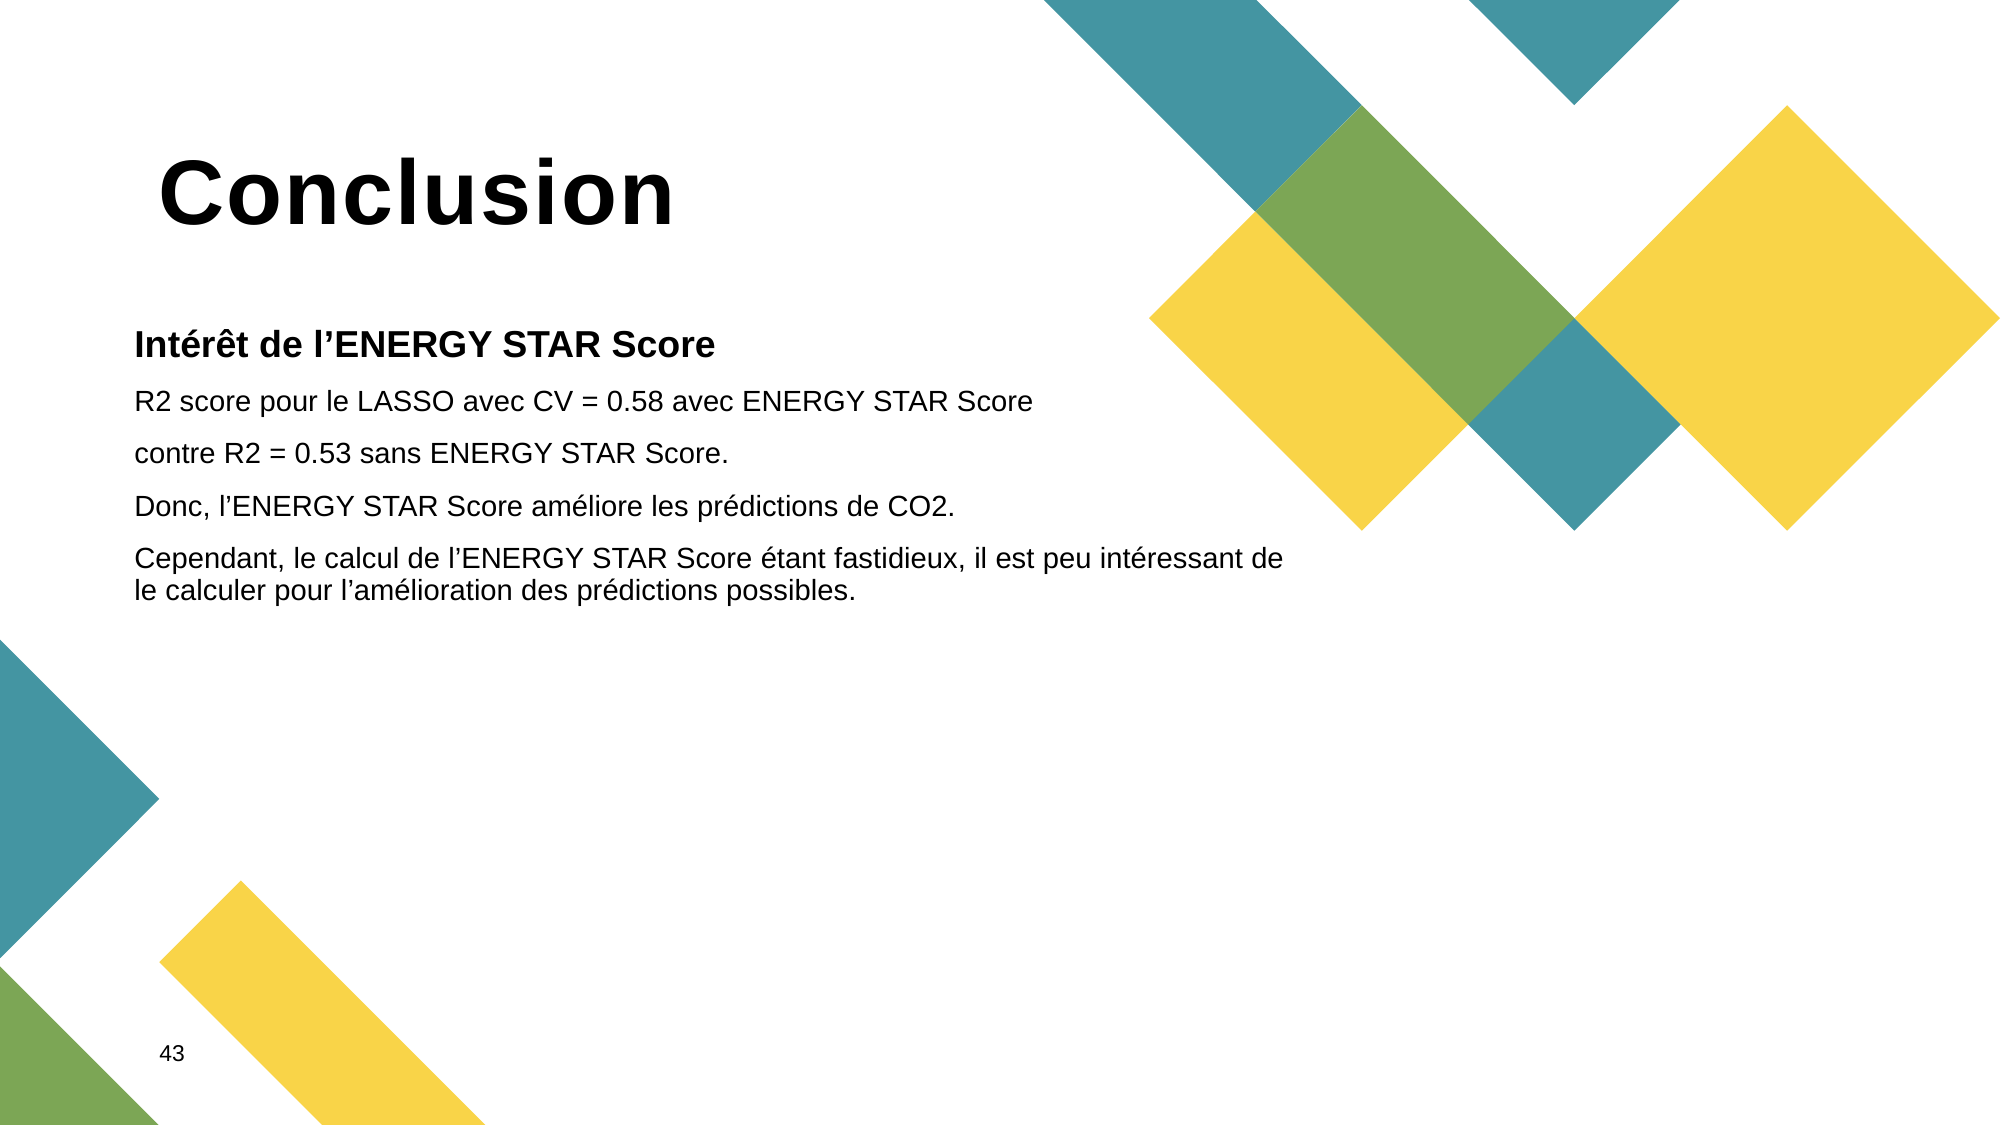

# Conclusion
Intérêt de l’ENERGY STAR Score
R2 score pour le LASSO avec CV = 0.58 avec ENERGY STAR Score
contre R2 = 0.53 sans ENERGY STAR Score.
Donc, l’ENERGY STAR Score améliore les prédictions de CO2.
Cependant, le calcul de l’ENERGY STAR Score étant fastidieux, il est peu intéressant de le calculer pour l’amélioration des prédictions possibles.

43